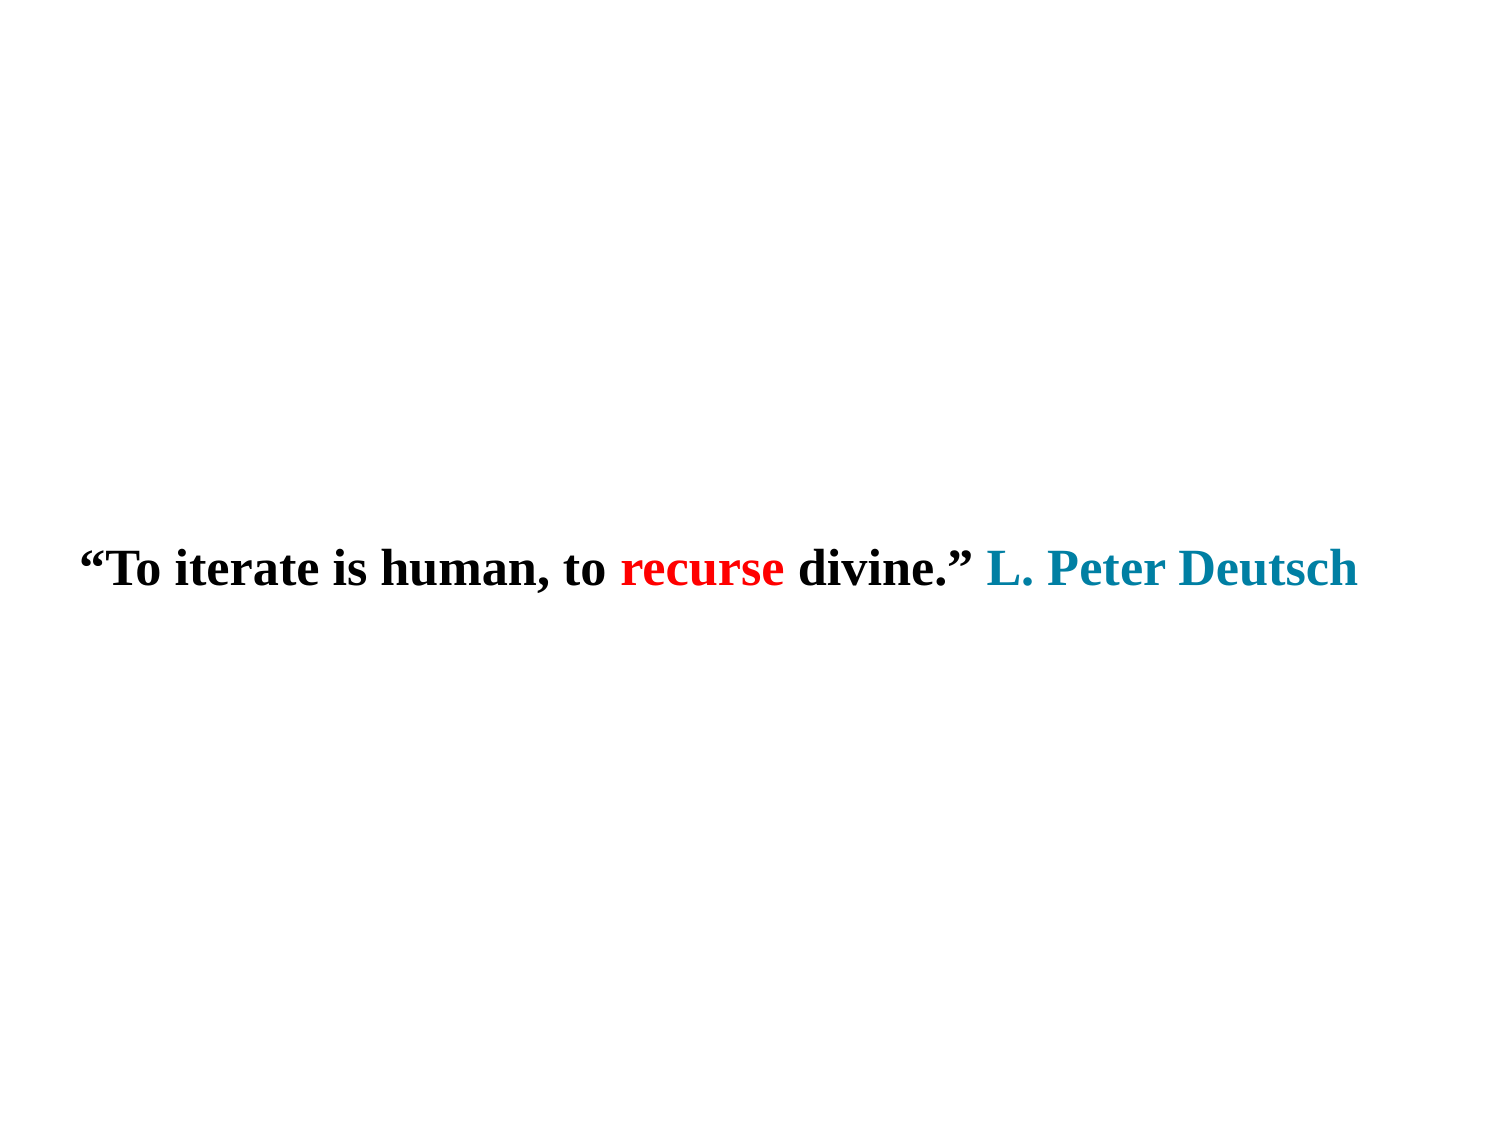

# “To iterate is human, to recurse divine.” L. Peter Deutsch
2